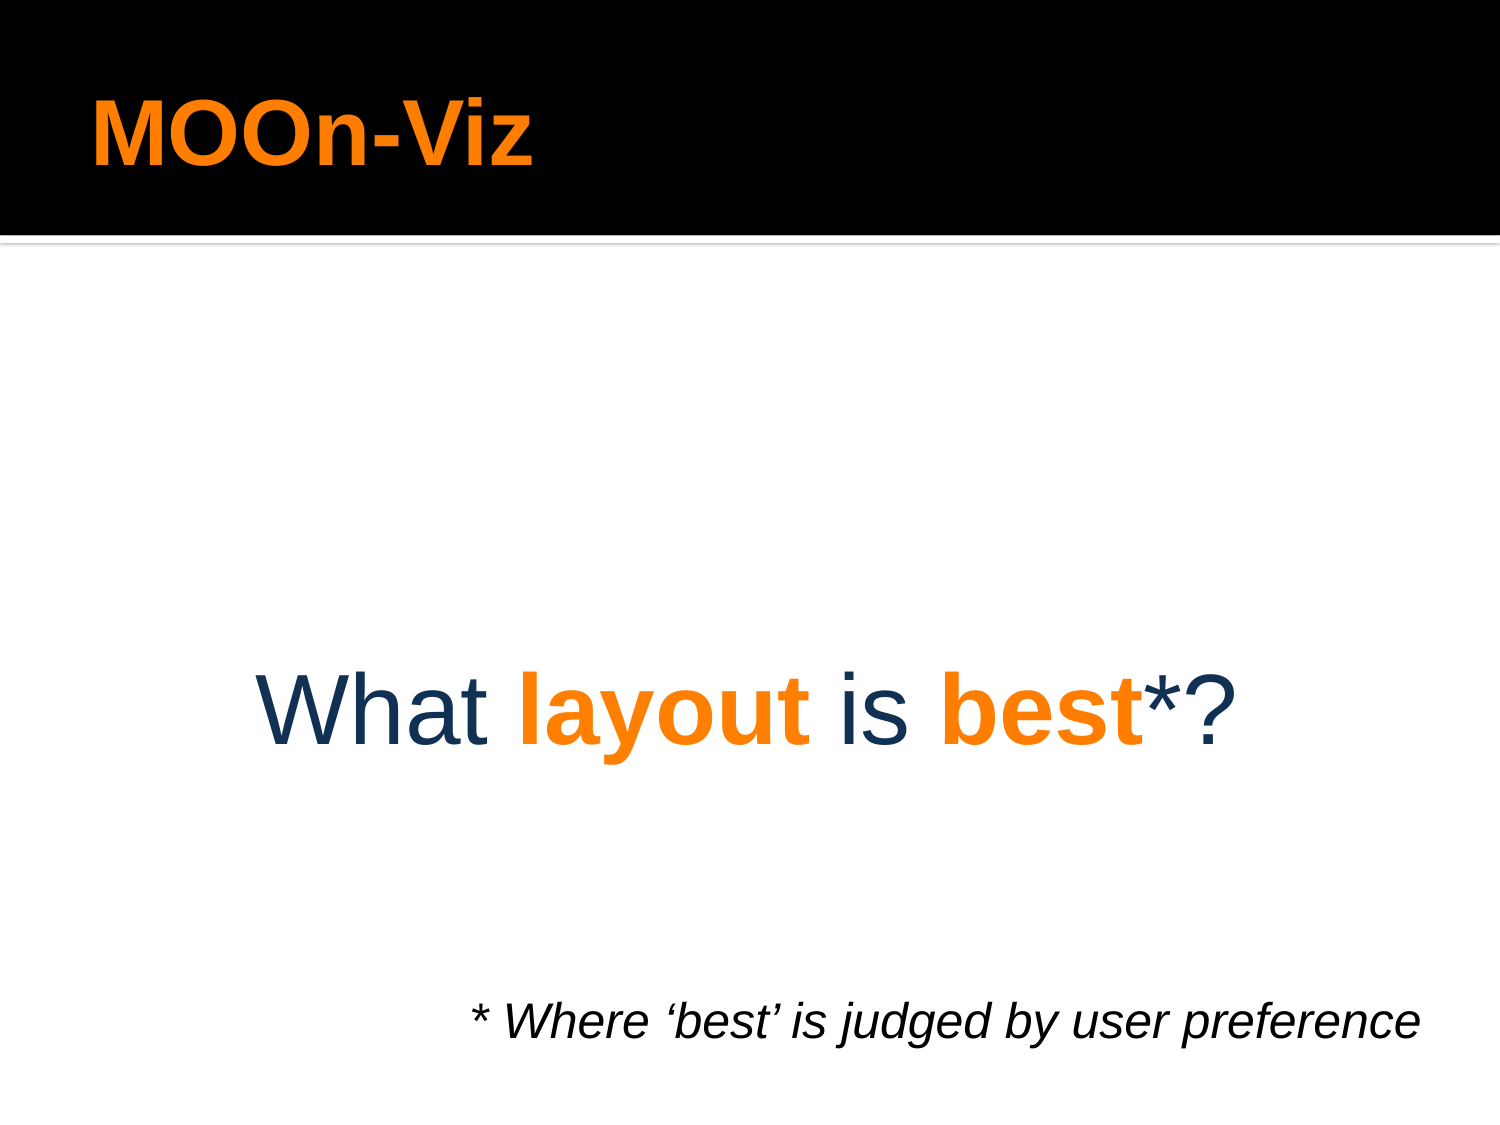

# MOOn-Viz
What layout is best*?
* Where ‘best’ is judged by user preference